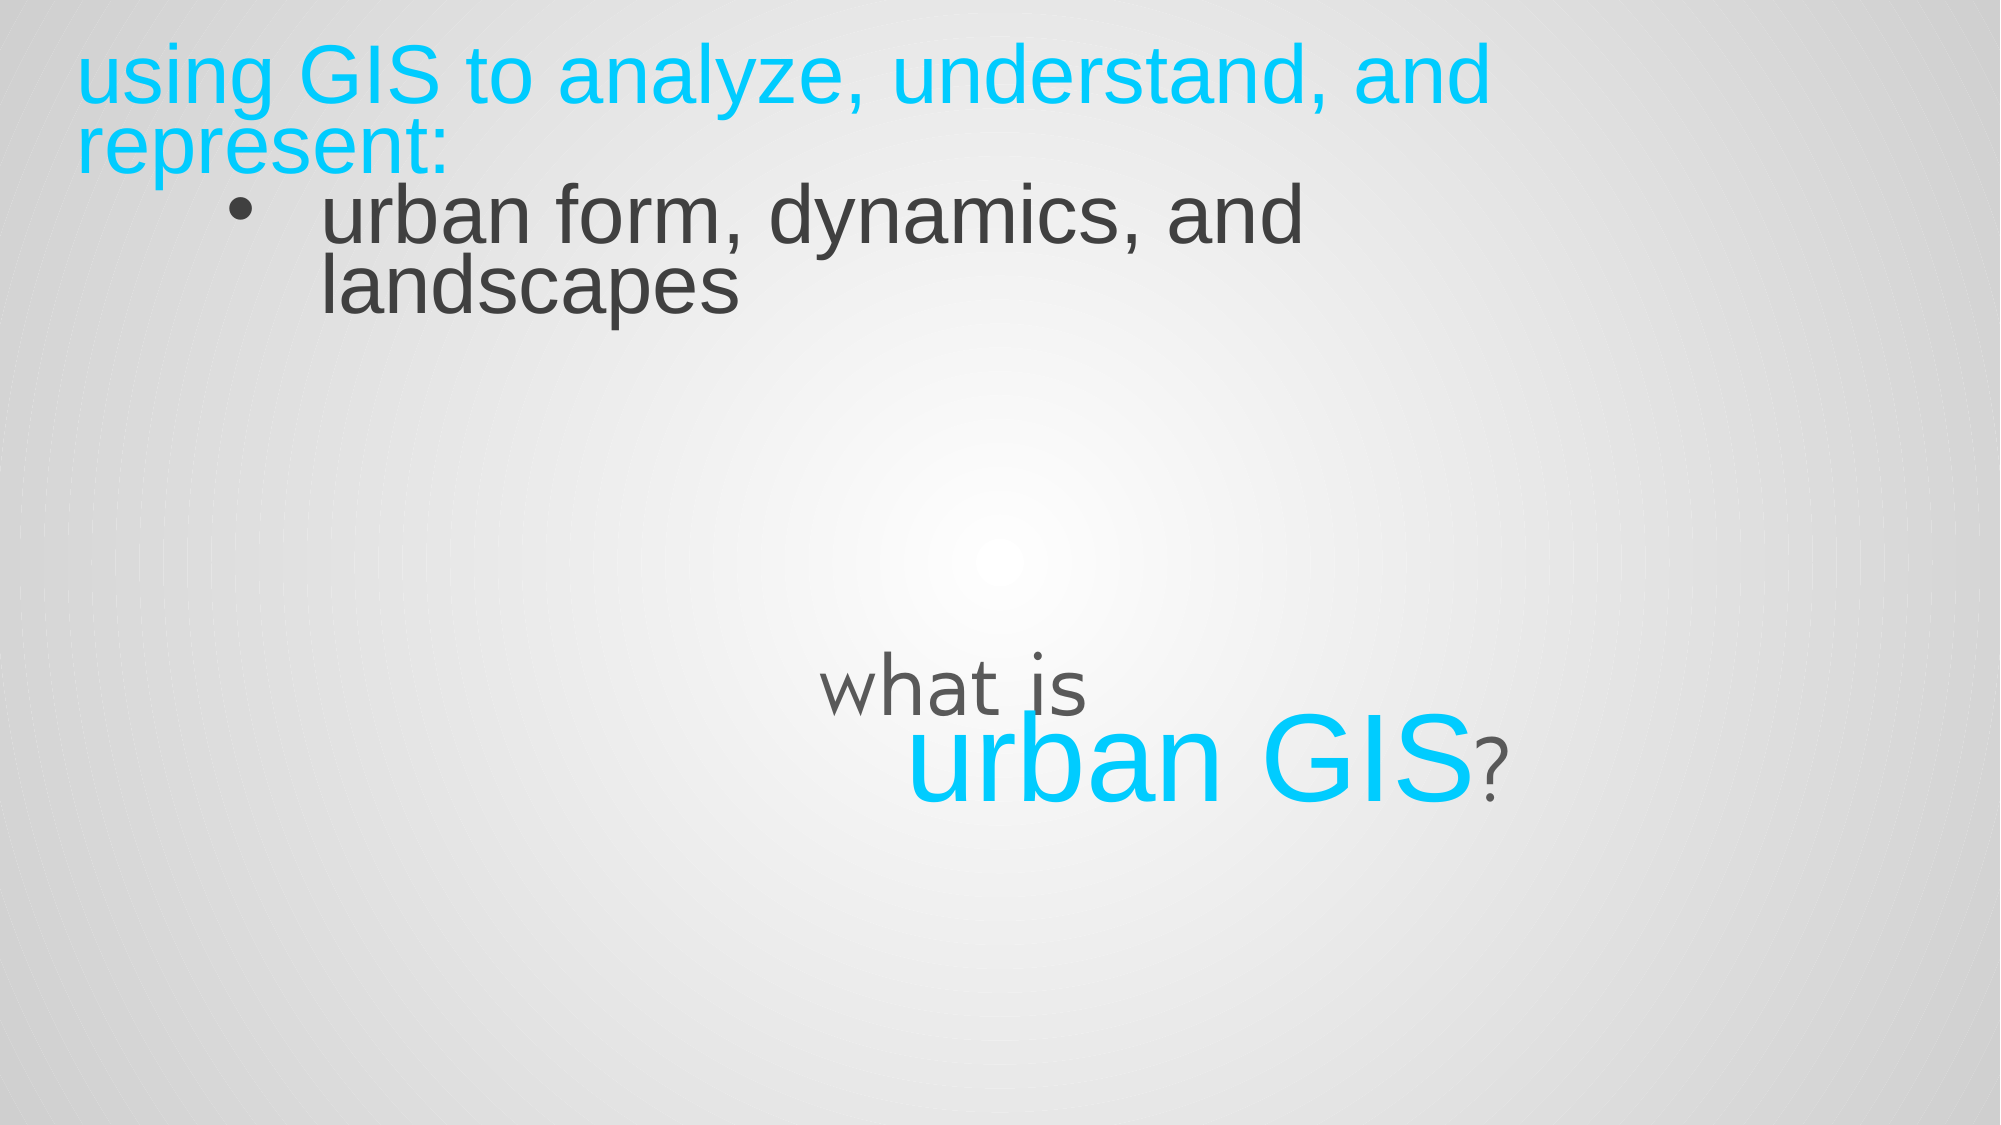

using GIS to analyze, understand, and represent:
urban form, dynamics, and landscapes
what is
urban GIS?